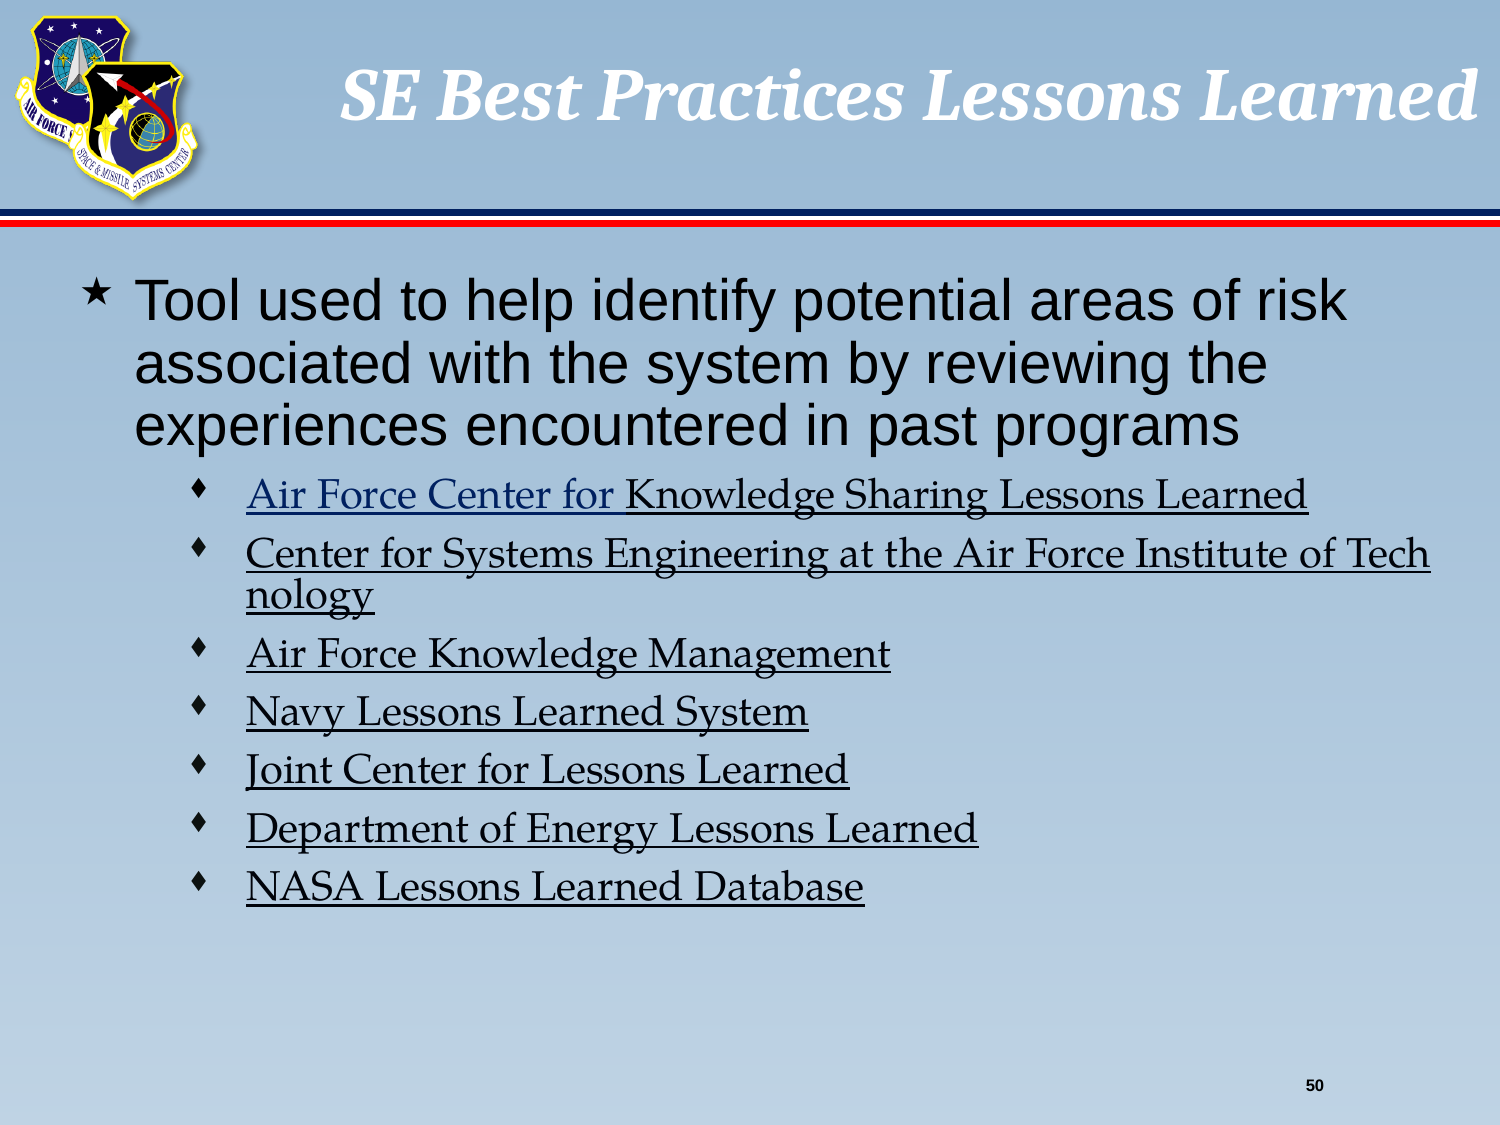

# SE Best Practices Lessons Learned
Tool used to help identify potential areas of risk associated with the system by reviewing the experiences encountered in past programs
Air Force Center for Knowledge Sharing Lessons Learned
Center for Systems Engineering at the Air Force Institute of Technology
Air Force Knowledge Management
Navy Lessons Learned System
Joint Center for Lessons Learned
Department of Energy Lessons Learned
NASA Lessons Learned Database
50